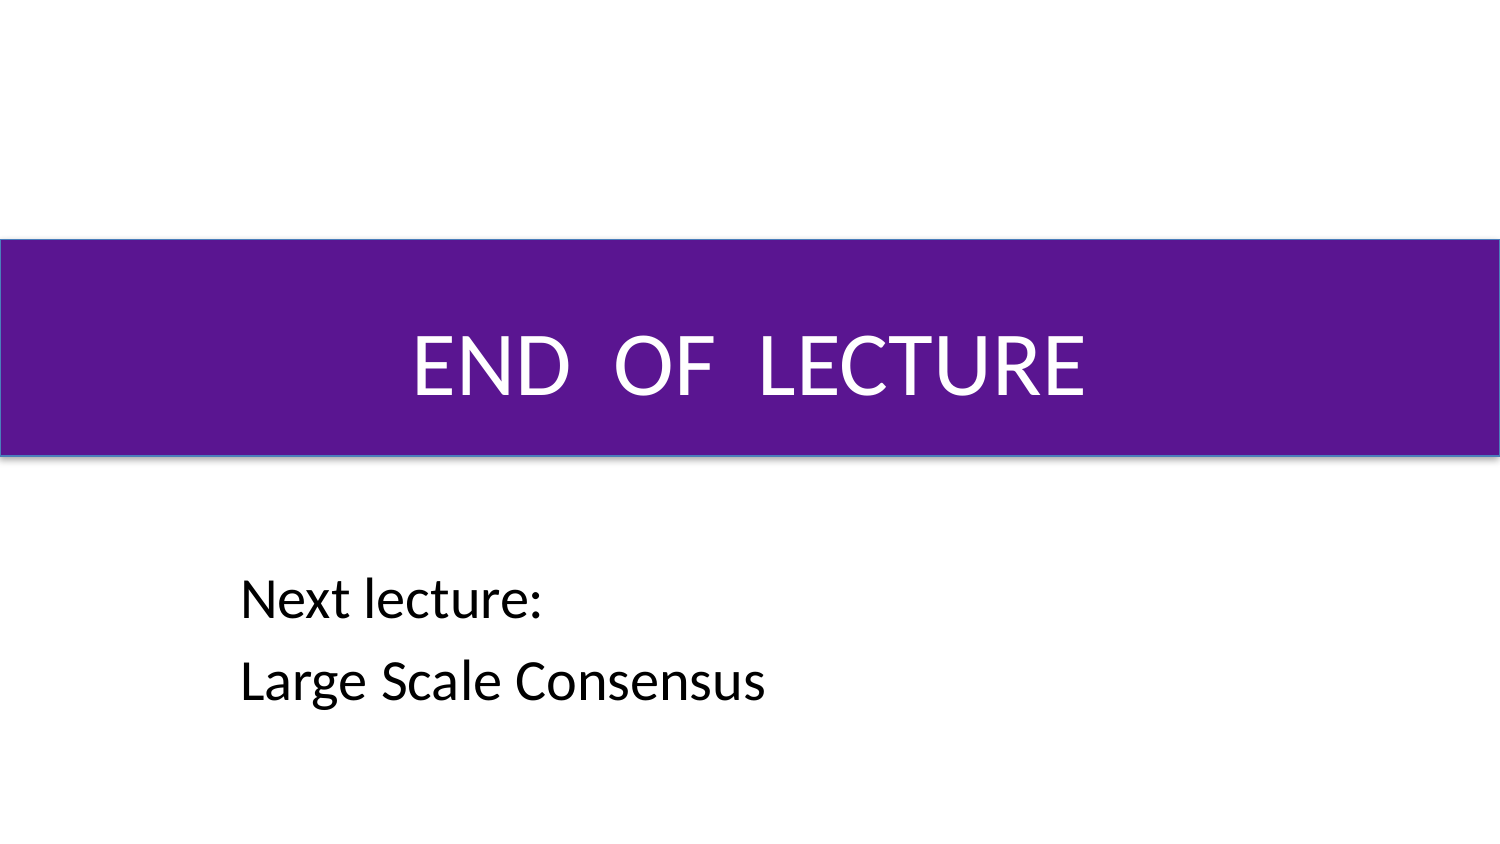

# END  OF  LECTURE
Next lecture:
Large Scale Consensus